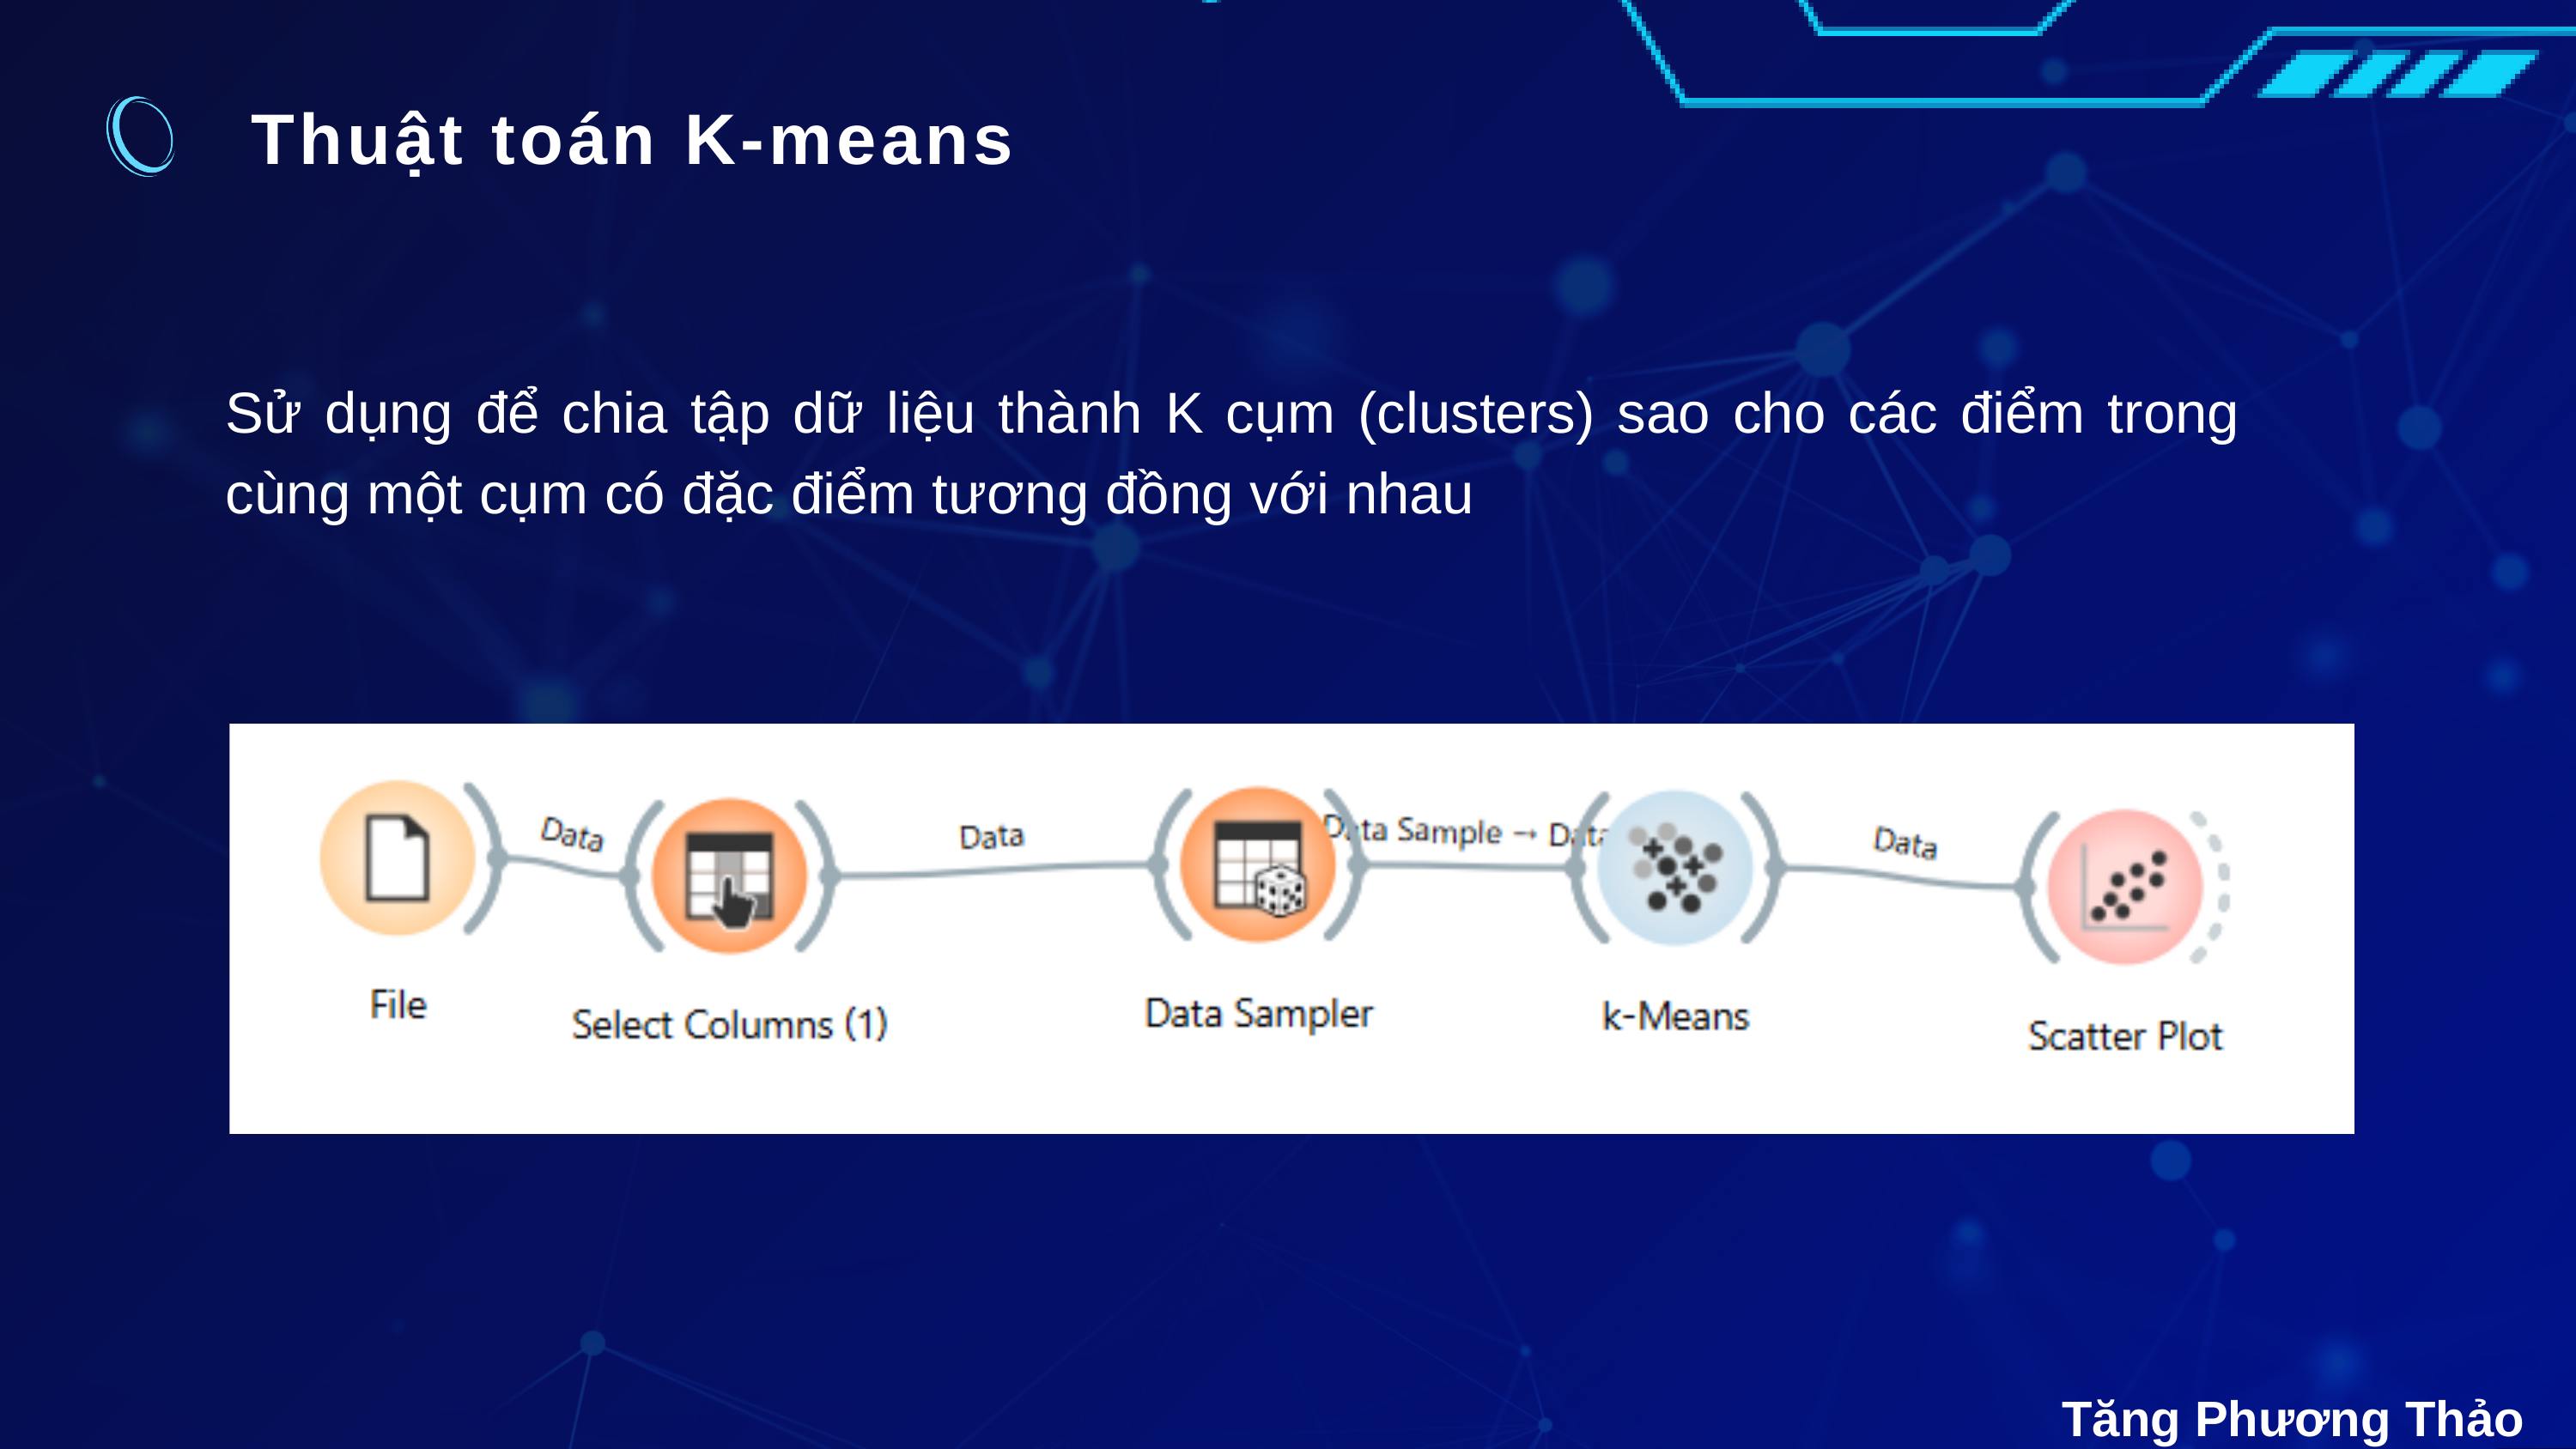

Thuật toán K-means

Sử dụng để chia tập dữ liệu thành K cụm (clusters) sao cho các điểm trong cùng một cụm có đặc điểm tương đồng với nhau

Tăng Phương Thảo